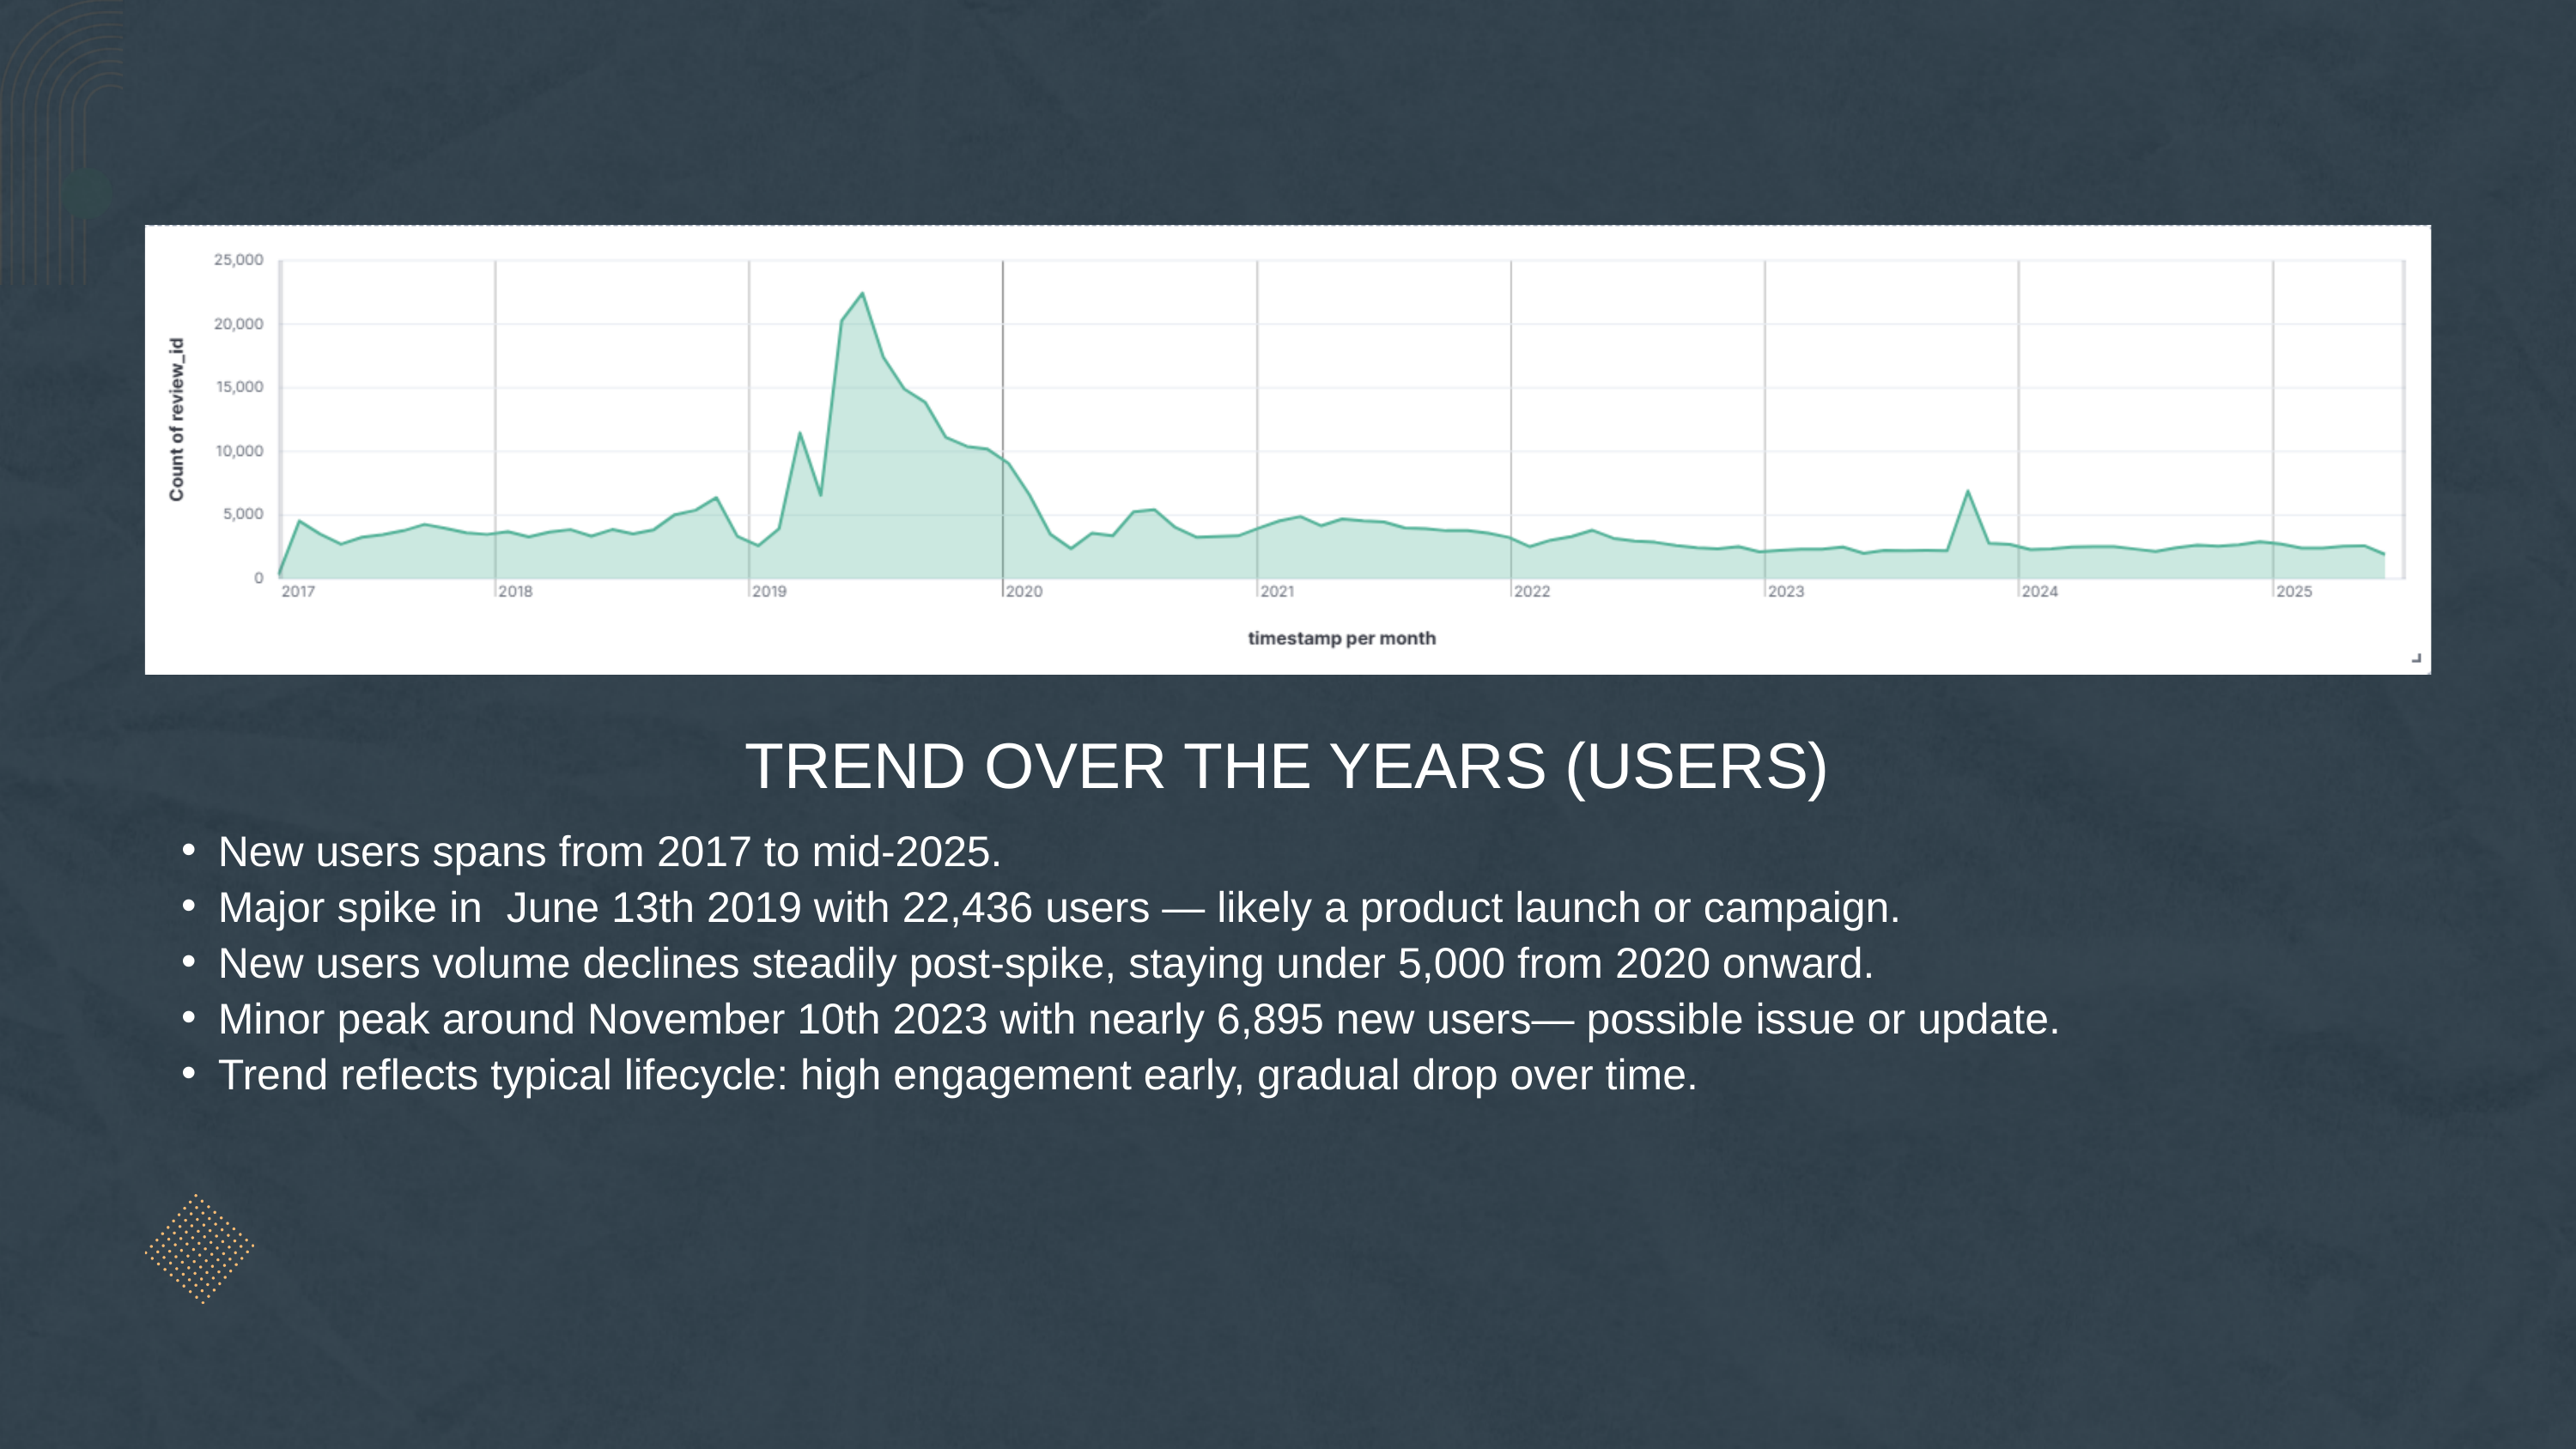

TREND OVER THE YEARS (USERS)
New users spans from 2017 to mid-2025.
Major spike in  June 13th 2019 with 22,436 users — likely a product launch or campaign.
New users volume declines steadily post-spike, staying under 5,000 from 2020 onward.
Minor peak around November 10th 2023 with nearly 6,895 new users— possible issue or update.
Trend reflects typical lifecycle: high engagement early, gradual drop over time.